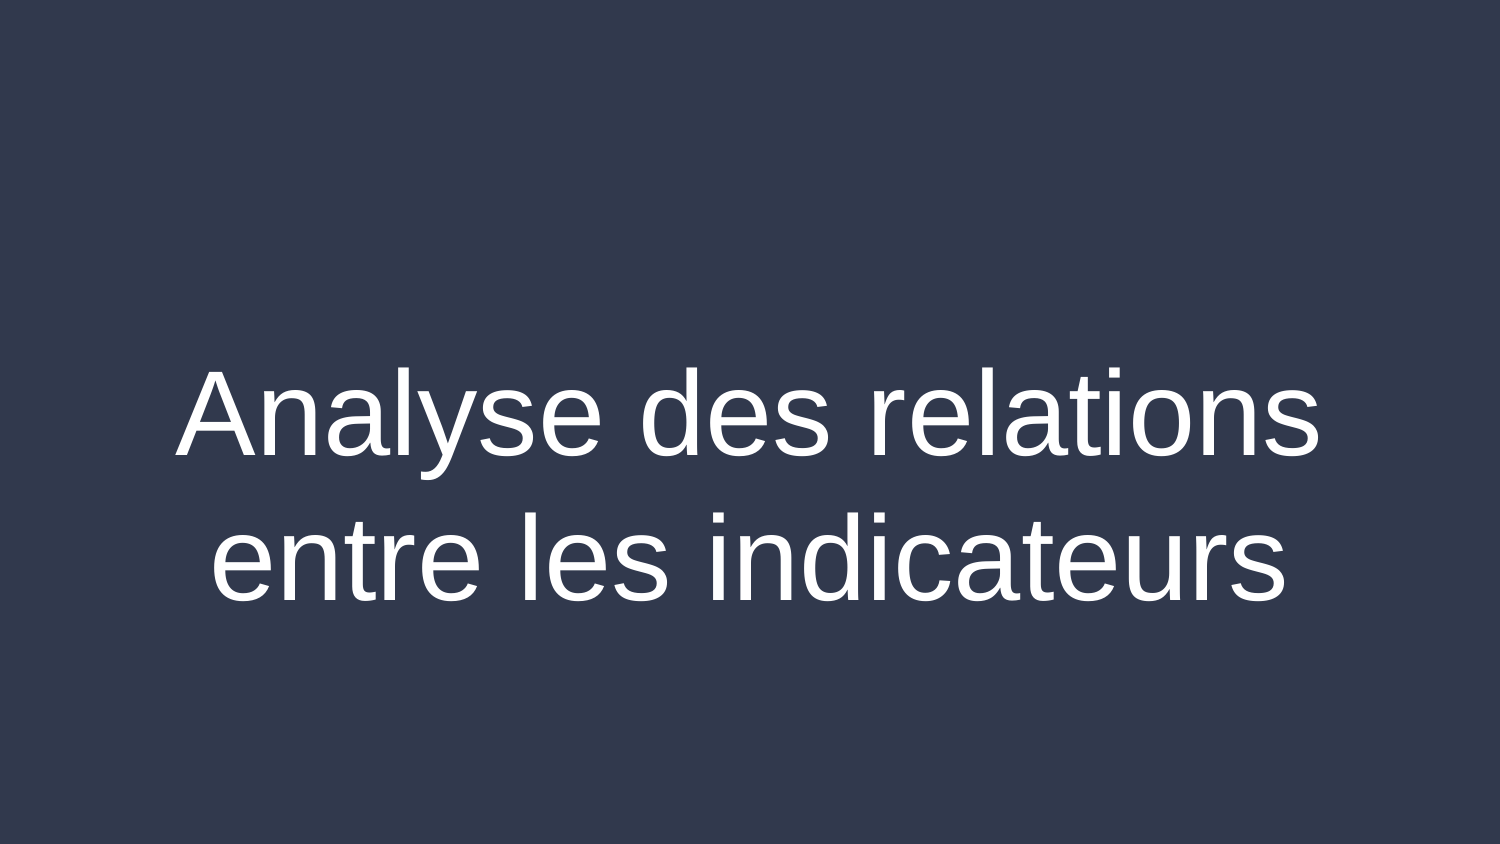

# Analyse des relations entre les indicateurs